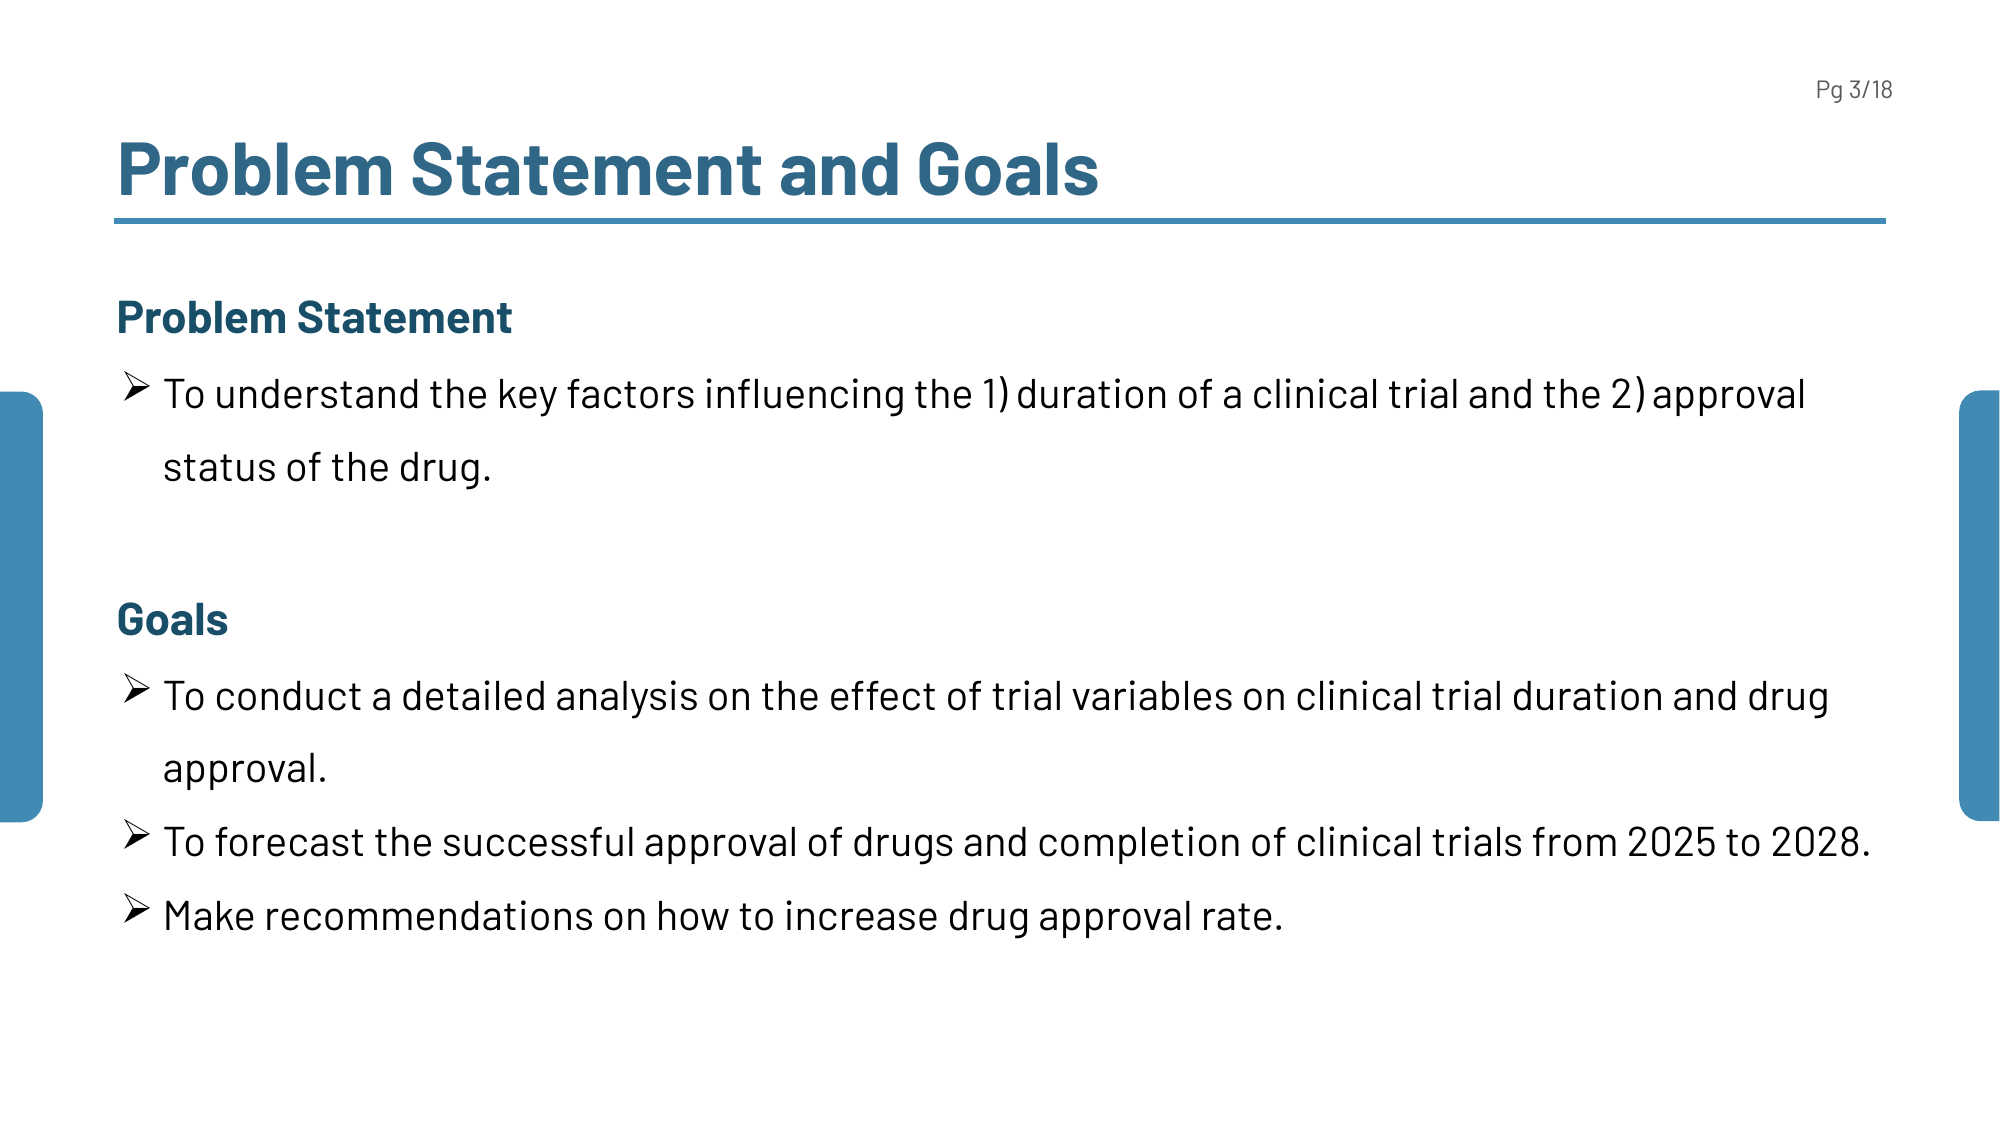

Problem Statement and Goals
Problem Statement
To understand the key factors influencing the 1) duration of a clinical trial and the 2) approval status of the drug.

Goals
To conduct a detailed analysis on the effect of trial variables on clinical trial duration and drug approval.
To forecast the successful approval of drugs and completion of clinical trials from 2025 to 2028.
Make recommendations on how to increase drug approval rate.